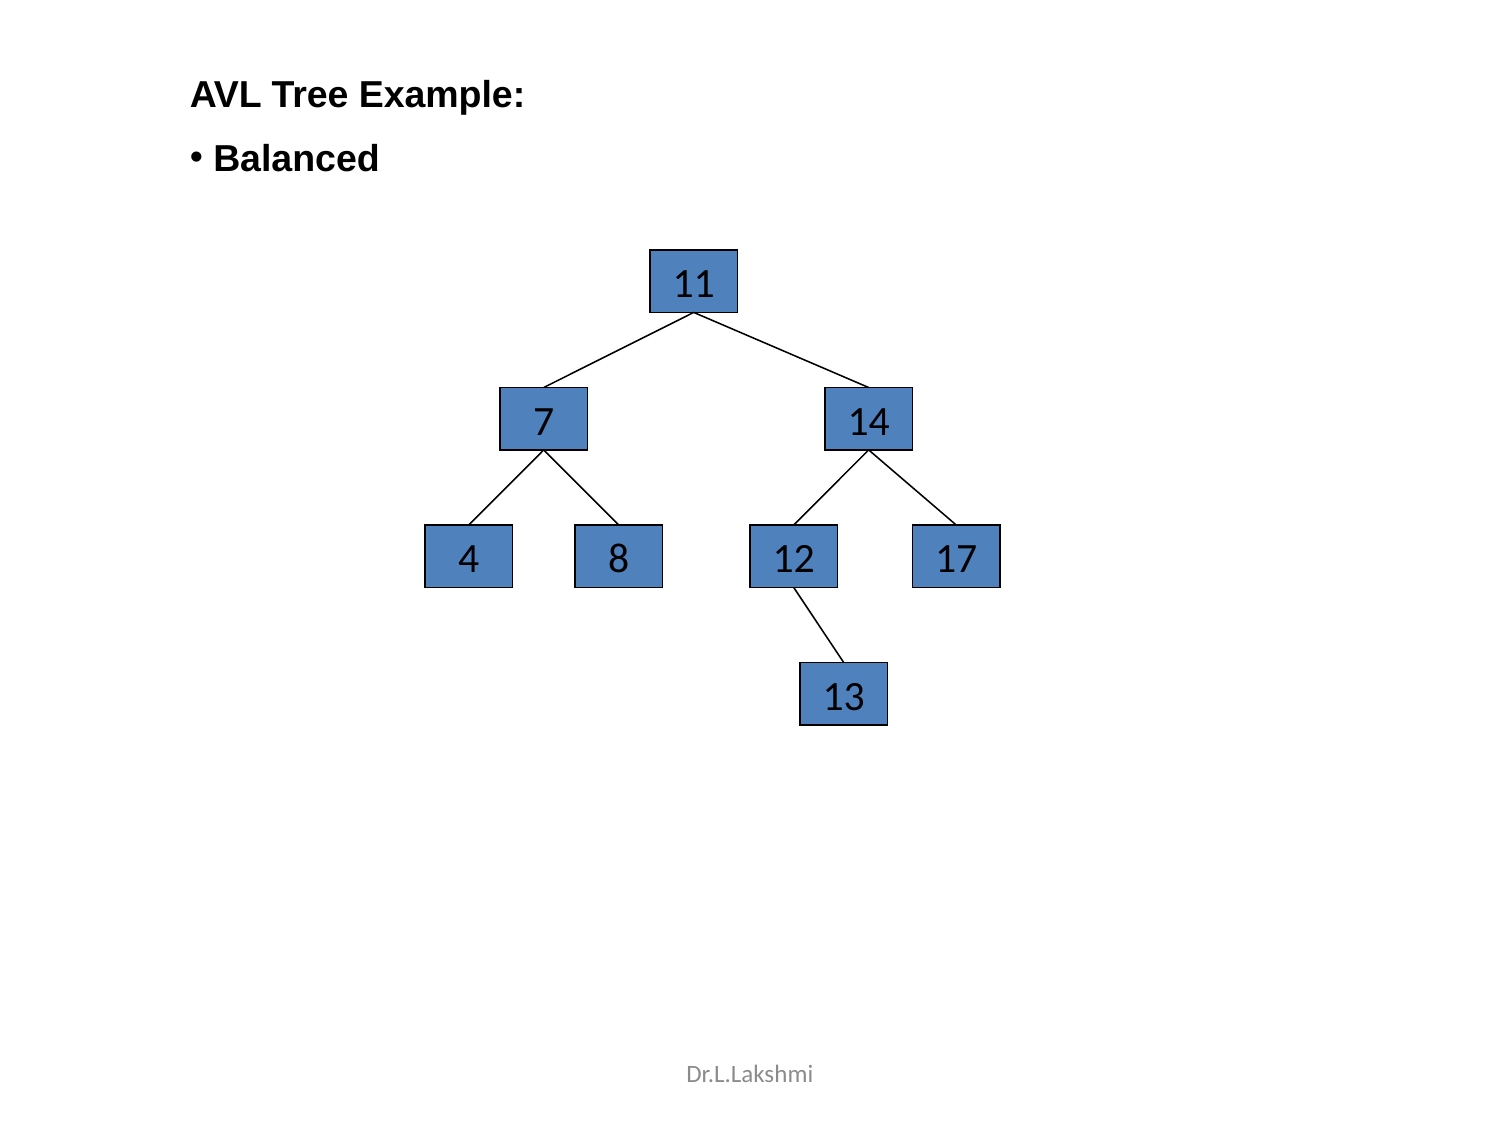

AVL Tree Example:
 Balanced
11
7
14
4
8
12
17
13
Dr.L.Lakshmi